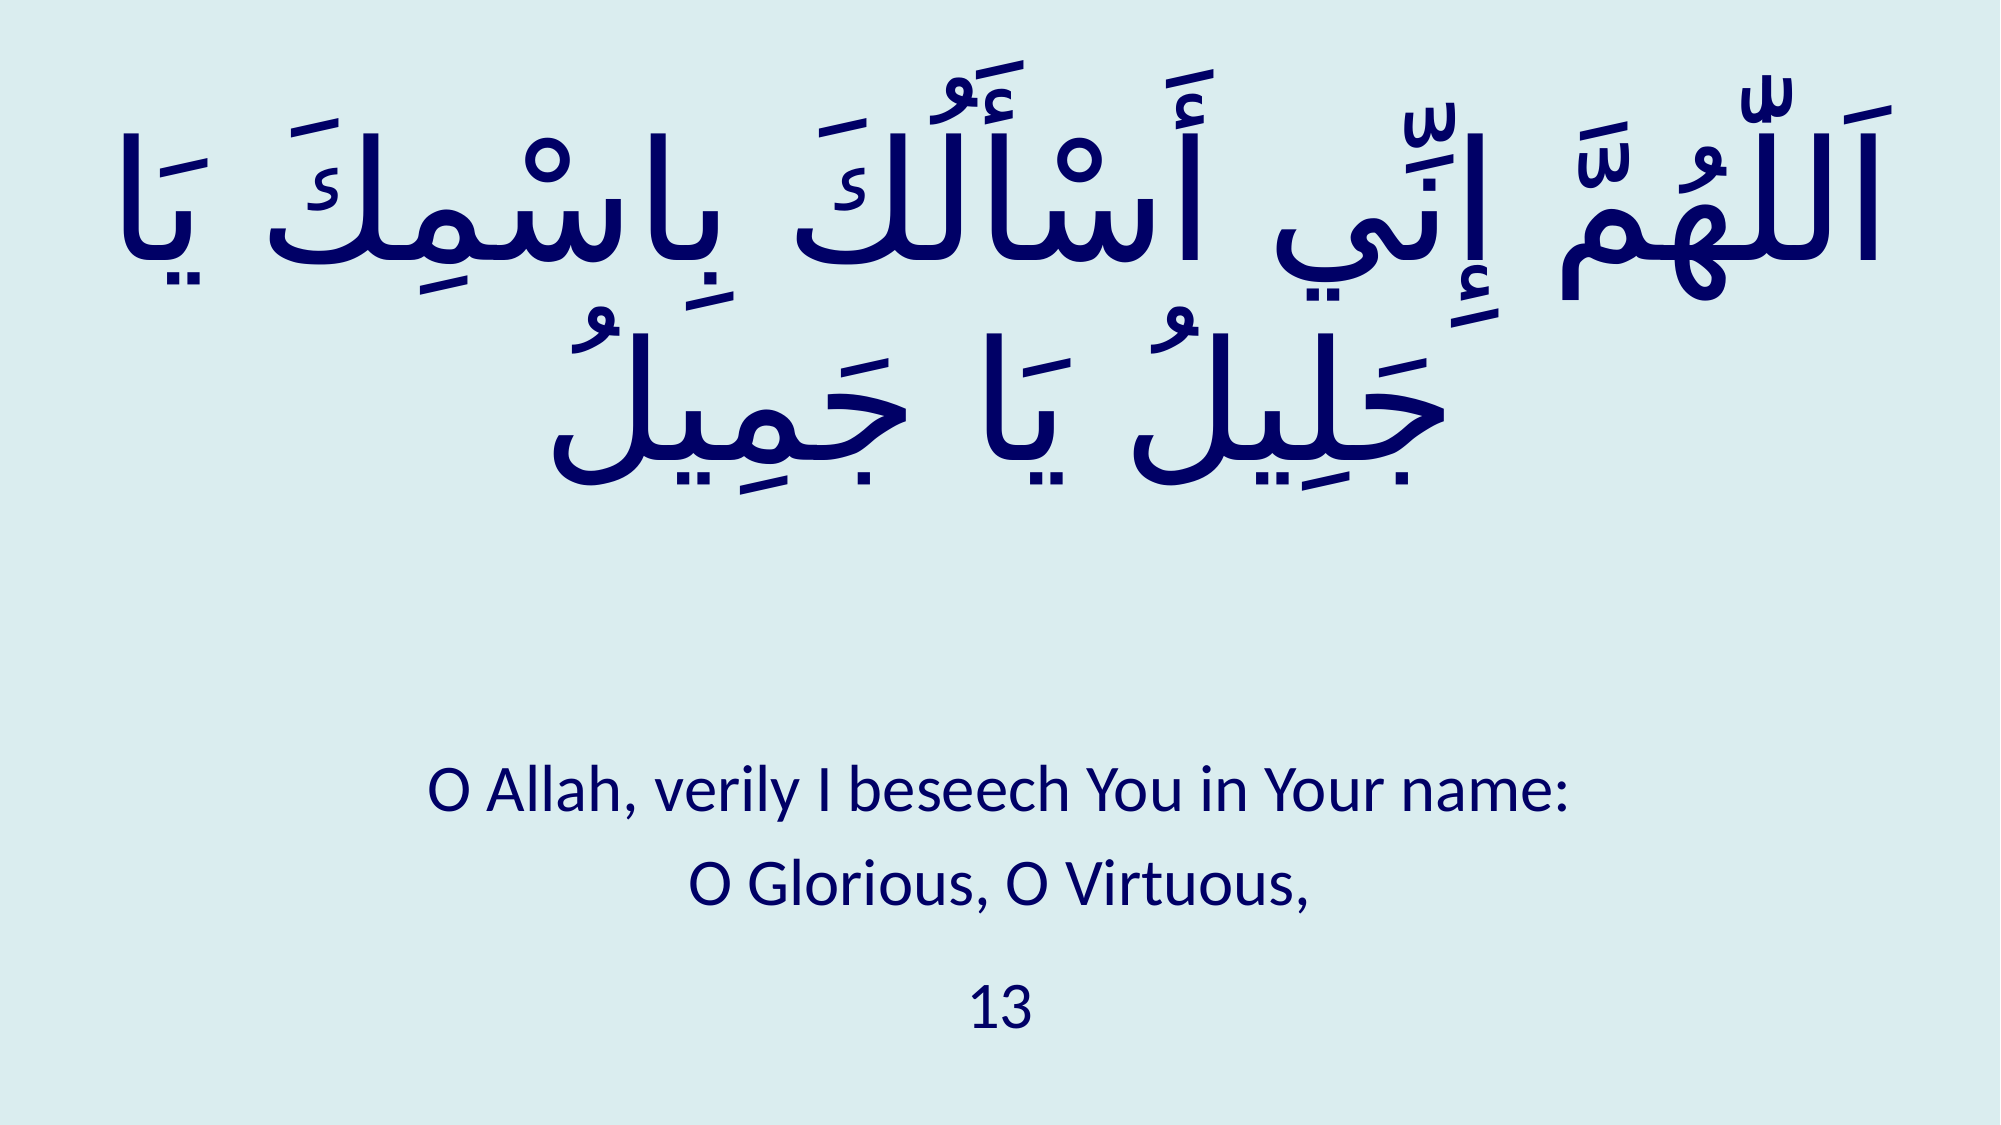

# اَللّٰهُمَّ إِنِّي أَسْأَلُكَ بِاسْمِكَ يَا جَلِيلُ يَا جَمِيلُ
O Allah, verily I beseech You in Your name:
O Glorious, O Virtuous,
13